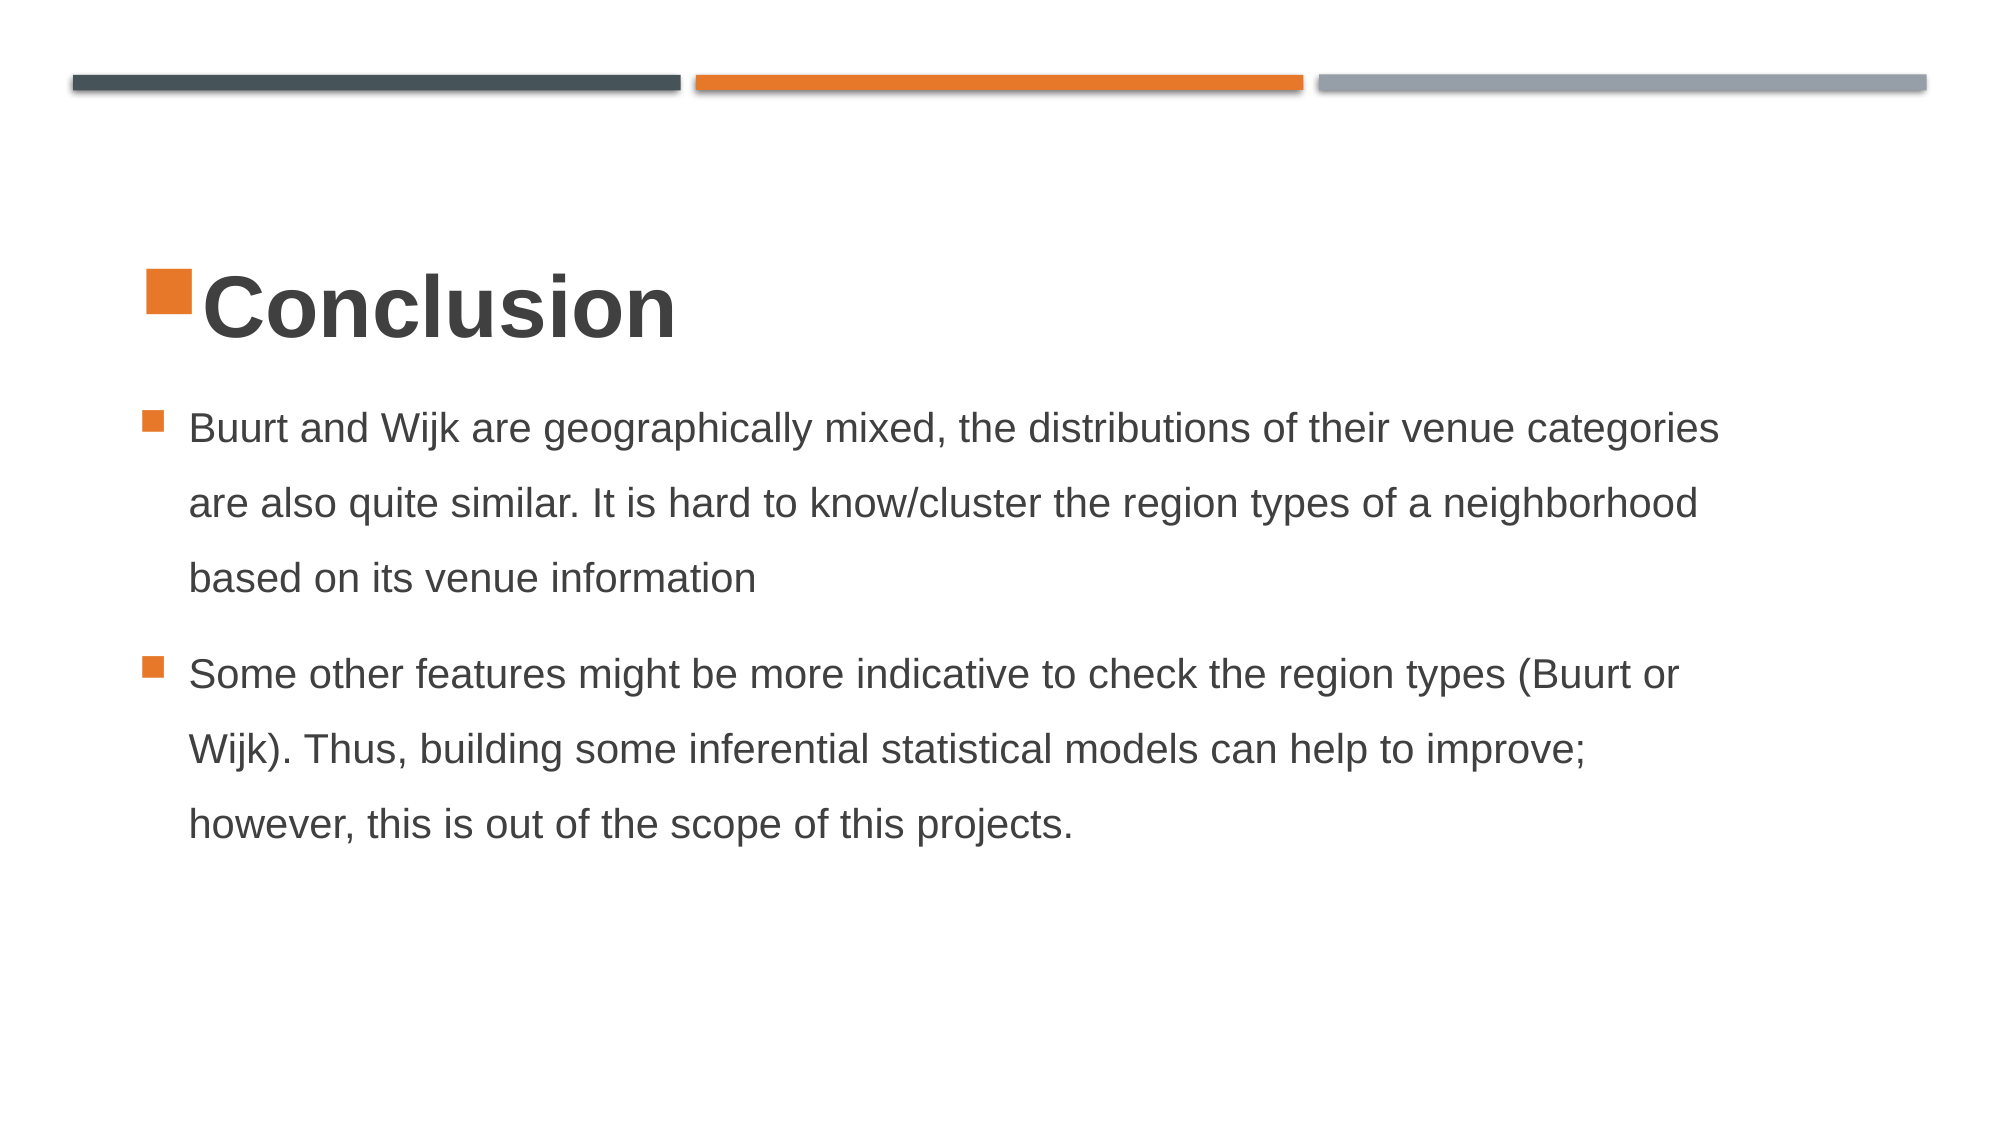

Conclusion
Buurt and Wijk are geographically mixed, the distributions of their venue categories are also quite similar. It is hard to know/cluster the region types of a neighborhood based on its venue information
Some other features might be more indicative to check the region types (Buurt or Wijk). Thus, building some inferential statistical models can help to improve; however, this is out of the scope of this projects.